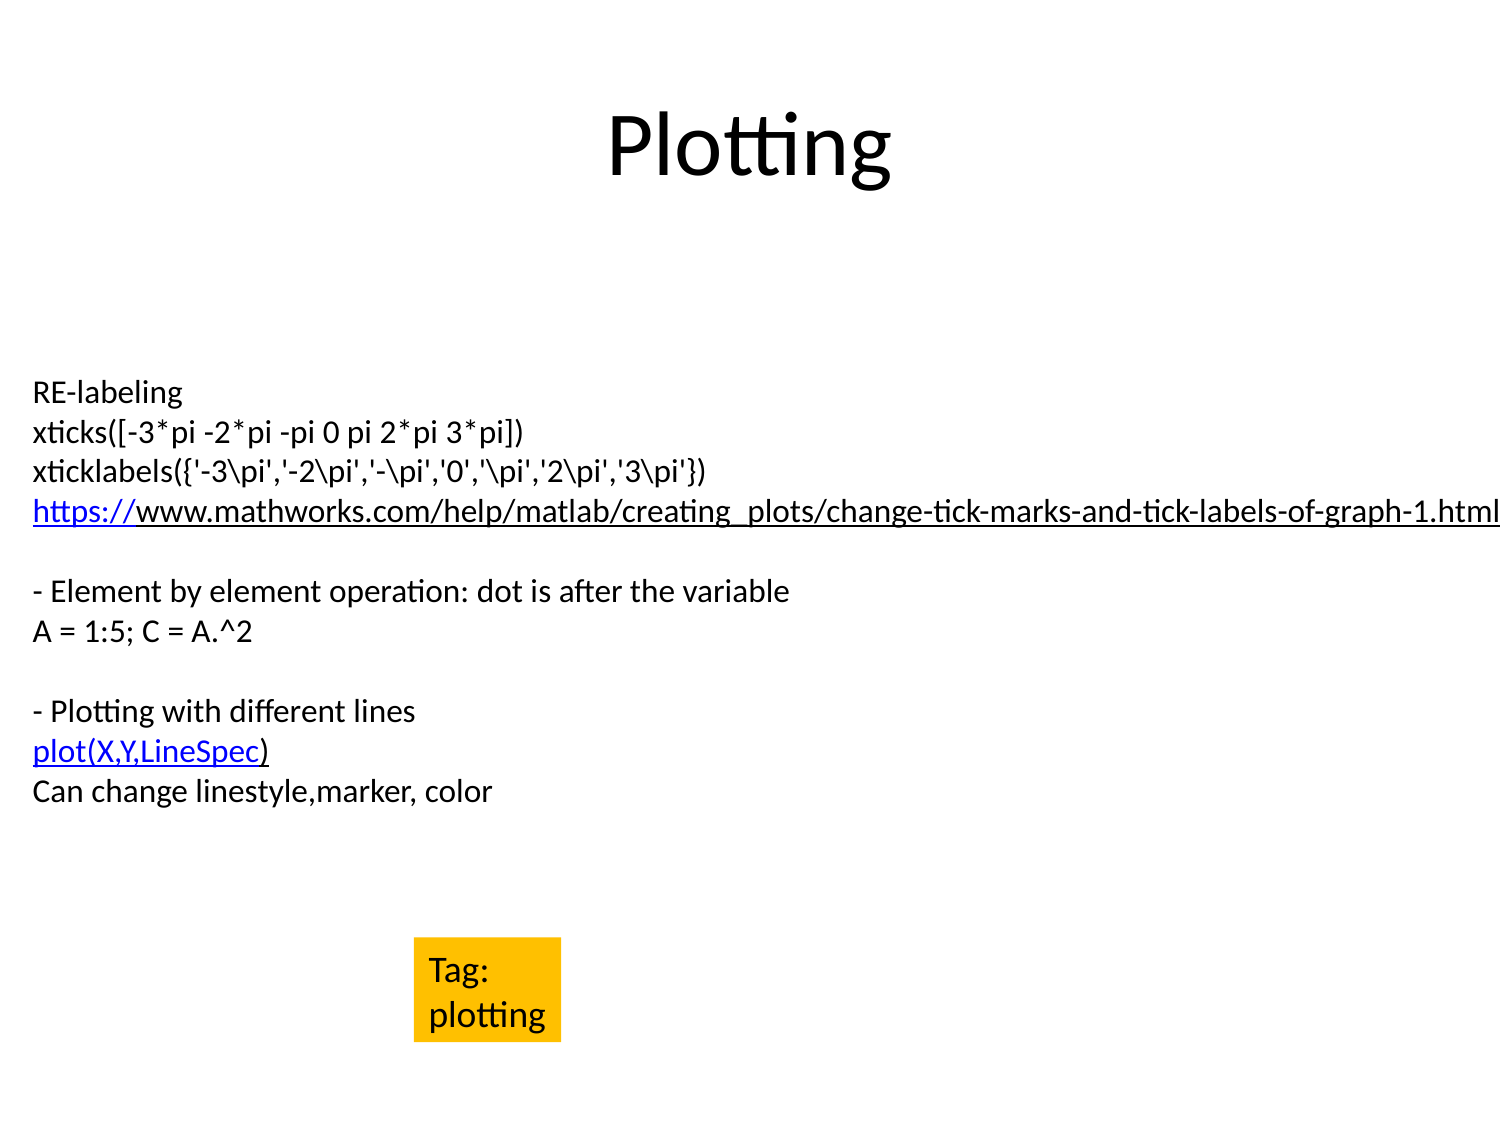

# Plotting
RE-labeling
xticks([-3*pi -2*pi -pi 0 pi 2*pi 3*pi])
xticklabels({'-3\pi','-2\pi','-\pi','0','\pi','2\pi','3\pi'})
https://www.mathworks.com/help/matlab/creating_plots/change-tick-marks-and-tick-labels-of-graph-1.html
- Element by element operation: dot is after the variable
A = 1:5; C = A.^2
- Plotting with different lines
plot(X,Y,LineSpec)
Can change linestyle,marker, color

Tag:
plotting